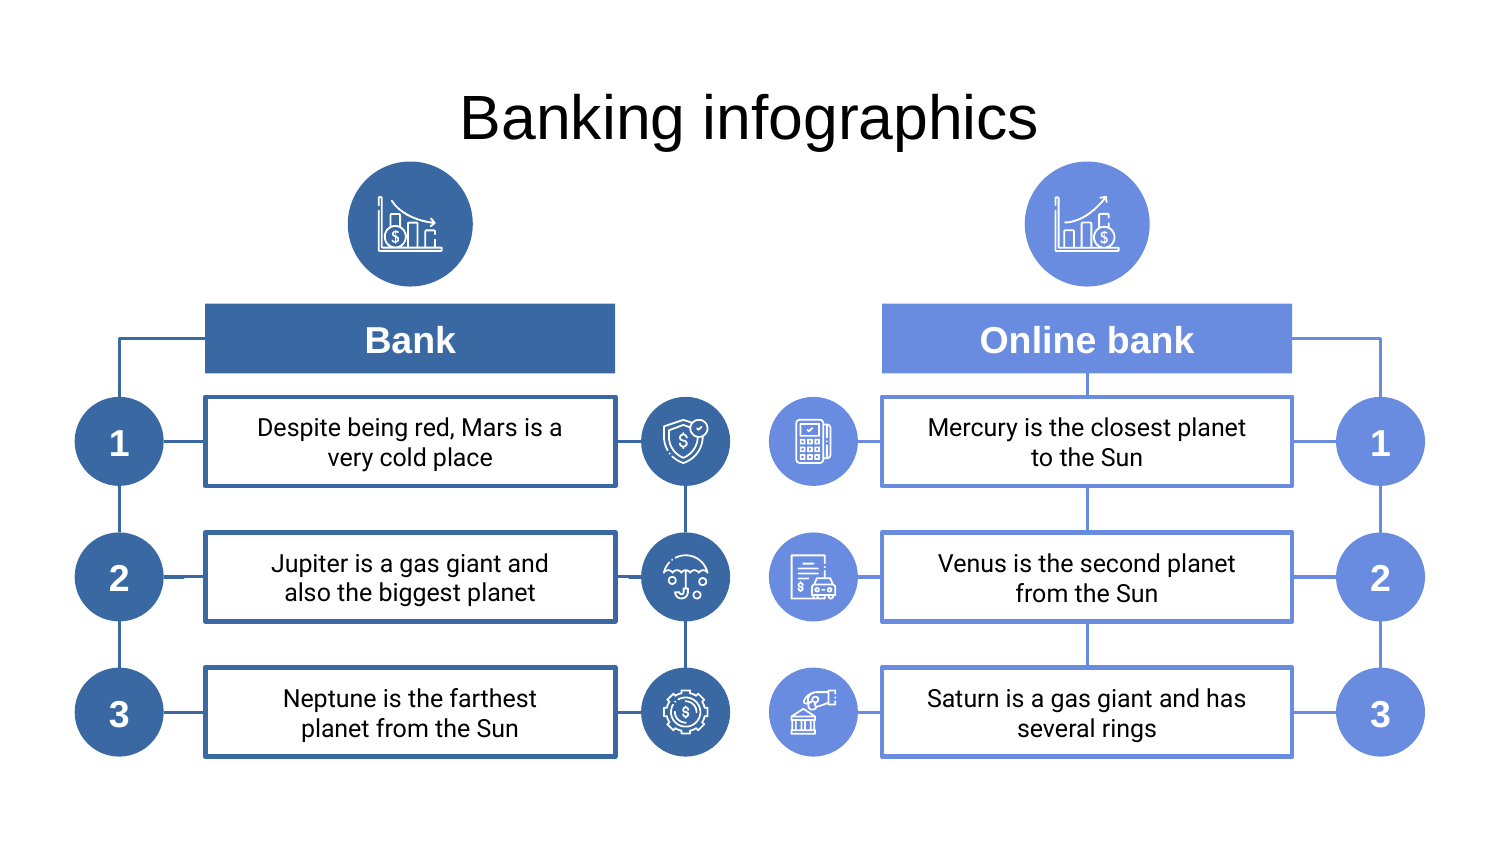

# Banking infographics

Bank
Despite being red, Mars is a very cold place
Jupiter is a gas giant and also the biggest planet
Neptune is the farthest planet from the Sun
Online bank
Mercury is the closest planet to the Sun
Venus is the second planet from the Sun
Saturn is a gas giant and has several rings
1

1

2

2

3

3